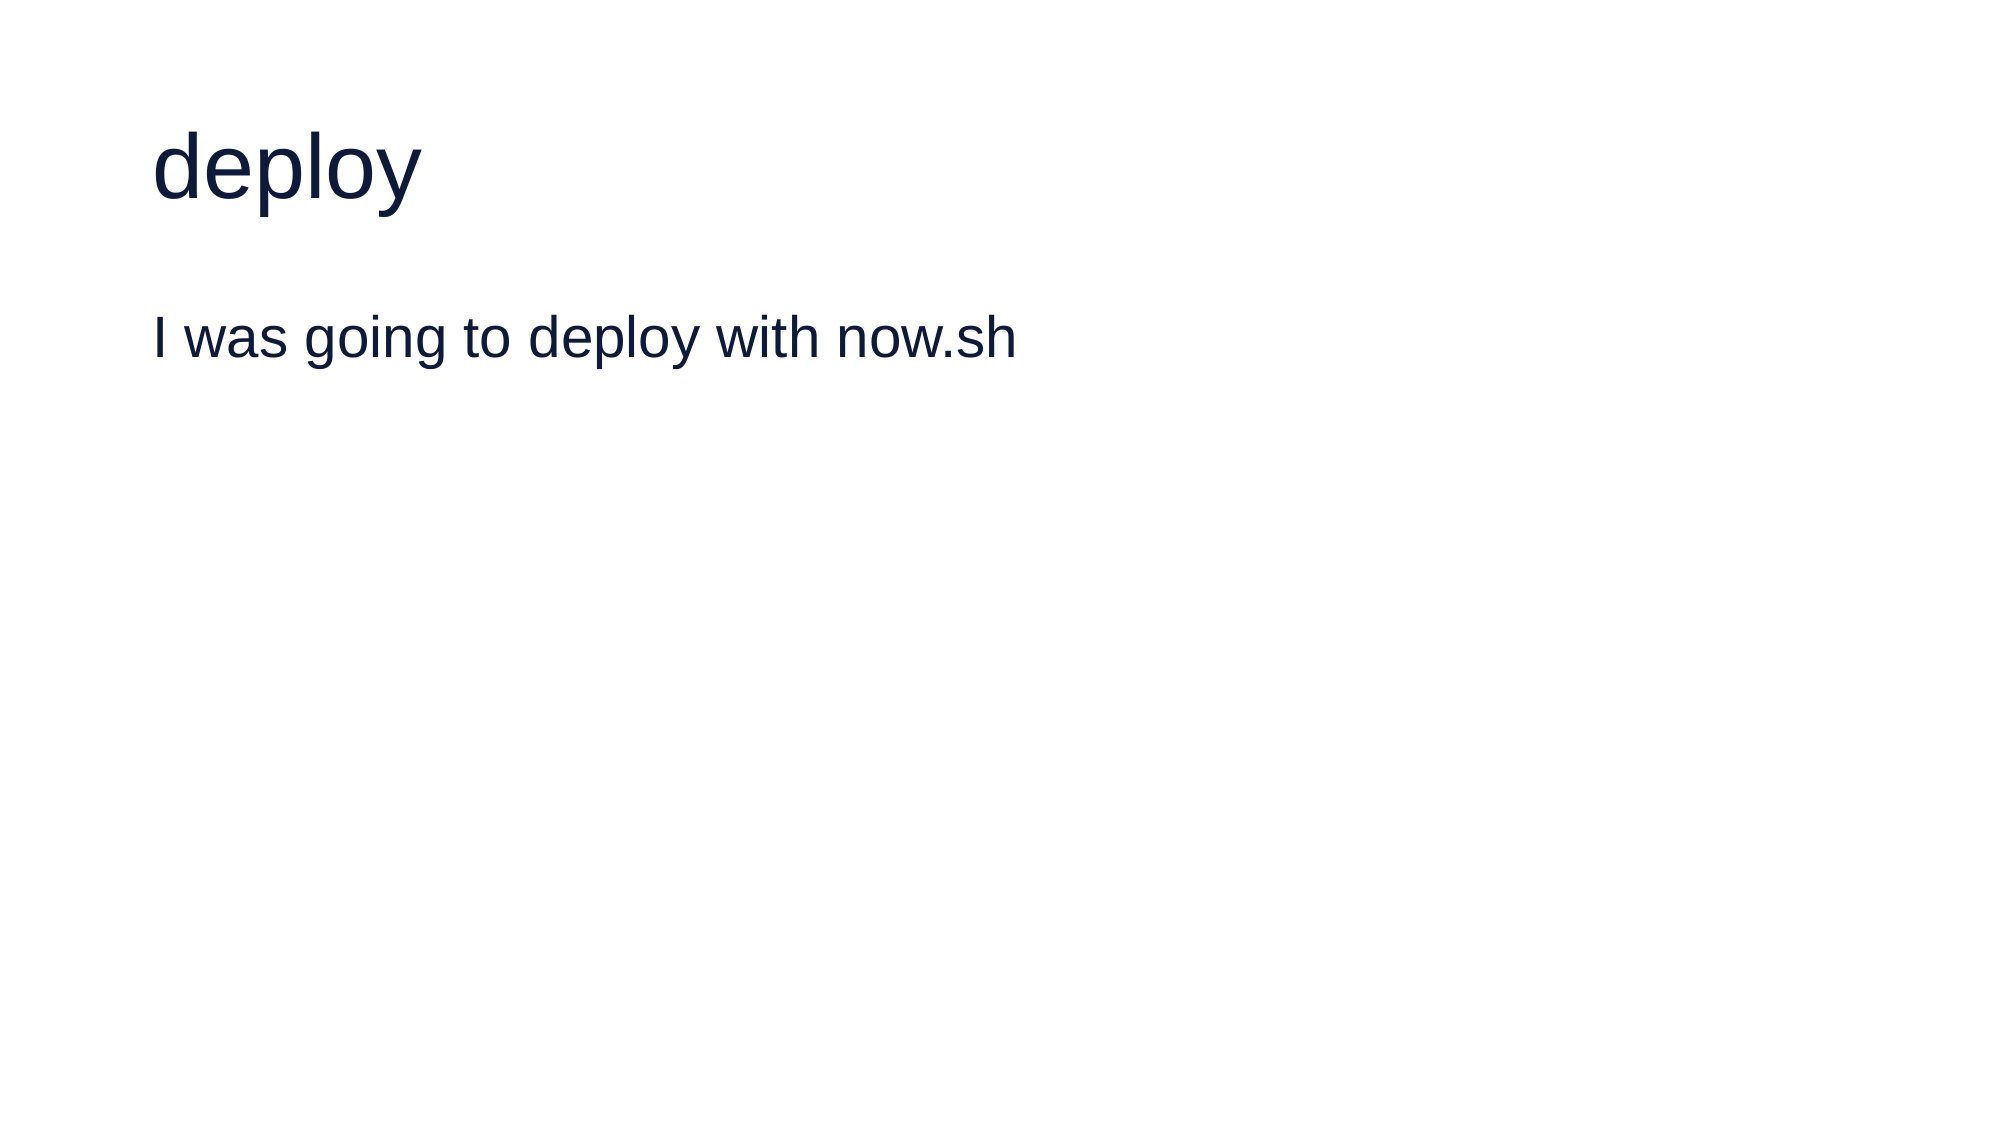

# deploy
I was going to deploy with now.sh